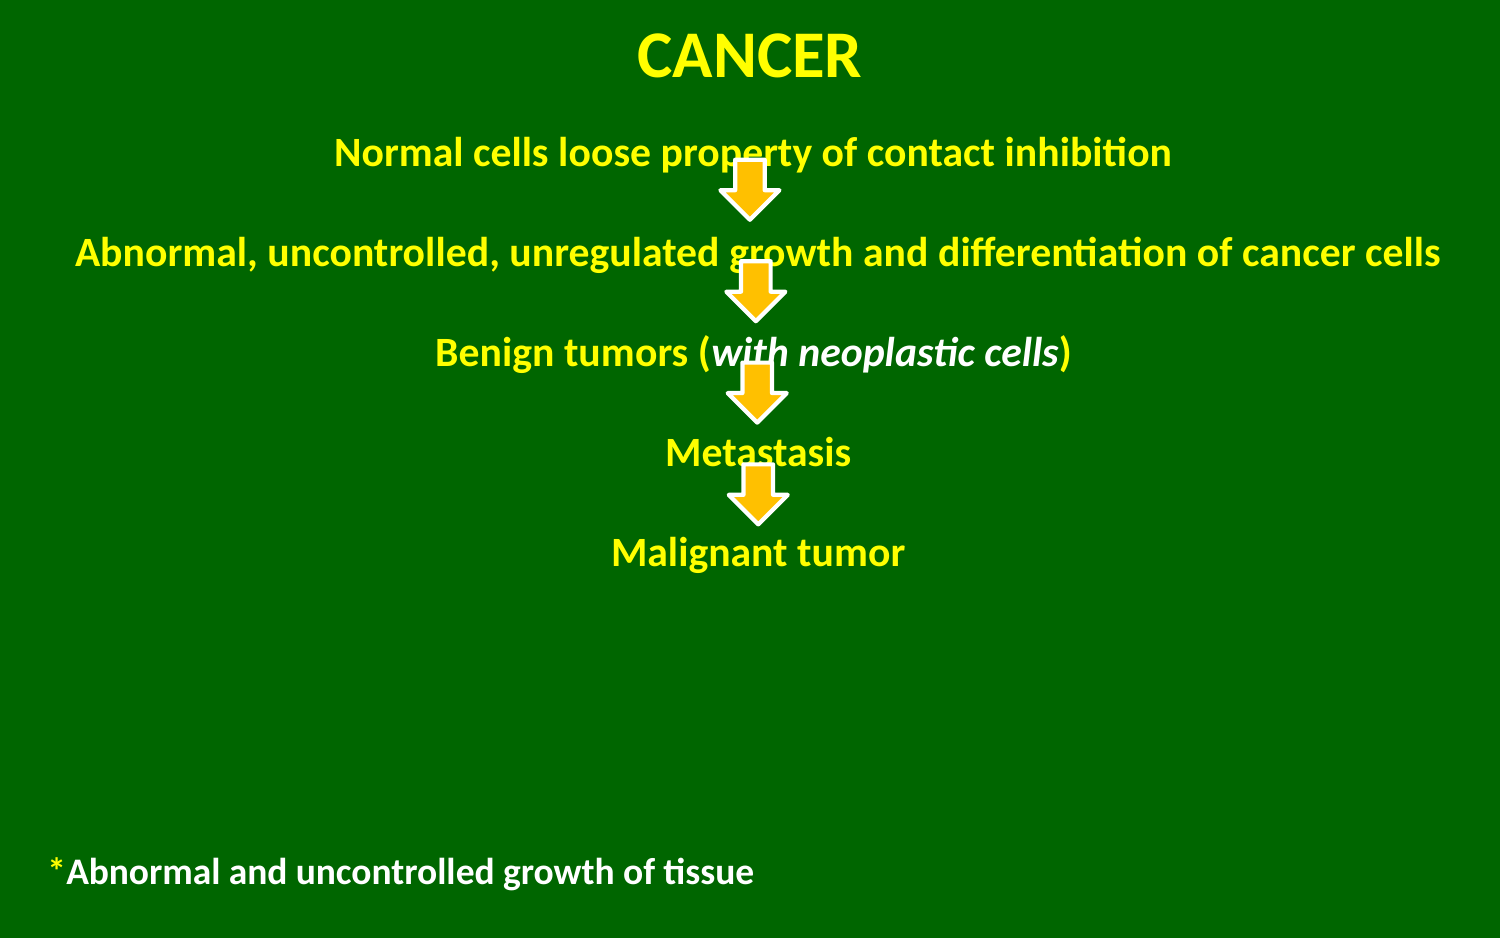

# CANCER
Normal cells loose property of contact inhibition
Abnormal, uncontrolled, unregulated growth and differentiation of cancer cells
Benign tumors (with neoplastic cells)
Metastasis
Malignant tumor

*Abnormal and uncontrolled growth of tissue